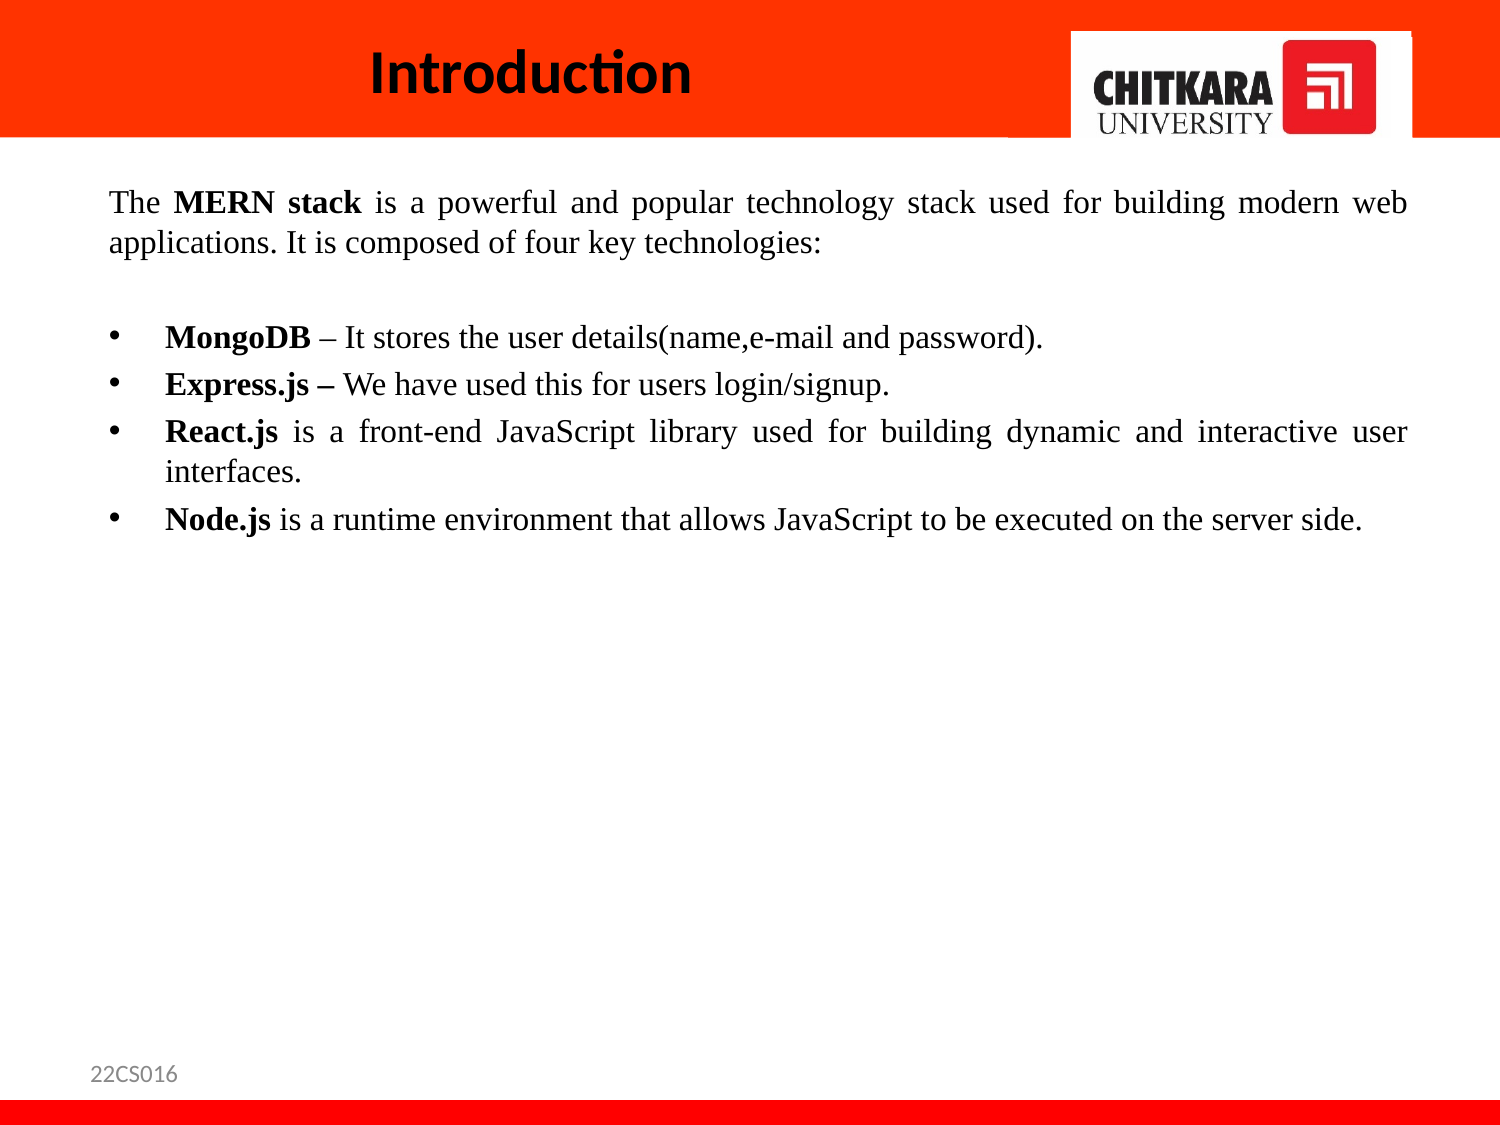

# Introduction
The MERN stack is a powerful and popular technology stack used for building modern web applications. It is composed of four key technologies:

MongoDB – It stores the user details(name,e-mail and password).
Express.js – We have used this for users login/signup.
React.js is a front-end JavaScript library used for building dynamic and interactive user interfaces.
Node.js is a runtime environment that allows JavaScript to be executed on the server side.

22CS016
4